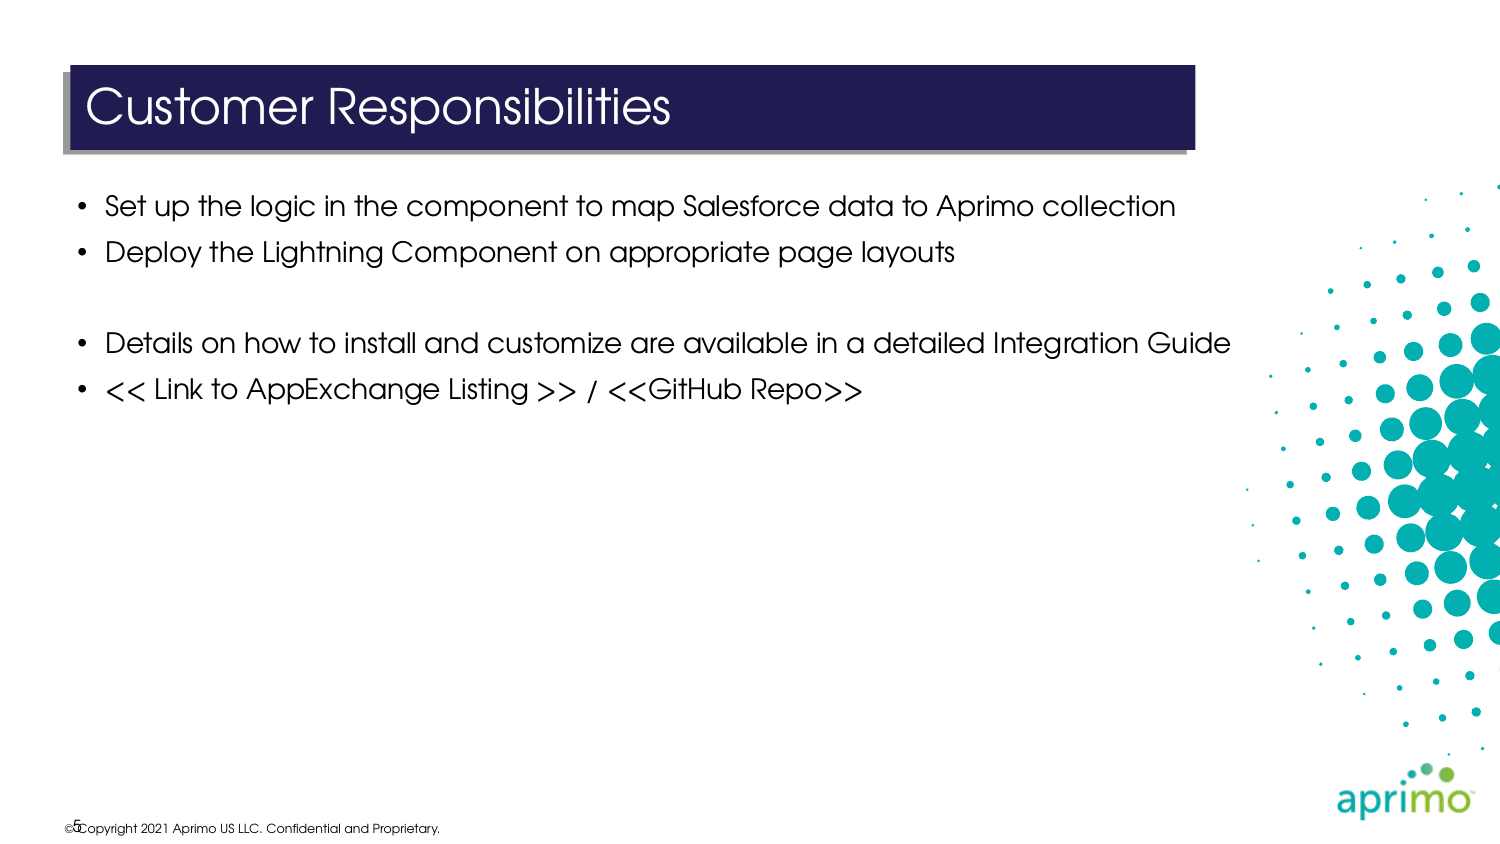

# Customer Responsibilities
Set up the logic in the component to map Salesforce data to Aprimo collection
Deploy the Lightning Component on appropriate page layouts

Details on how to install and customize are available in a detailed Integration Guide
<< Link to AppExchange Listing >> / <<GitHub Repo>>